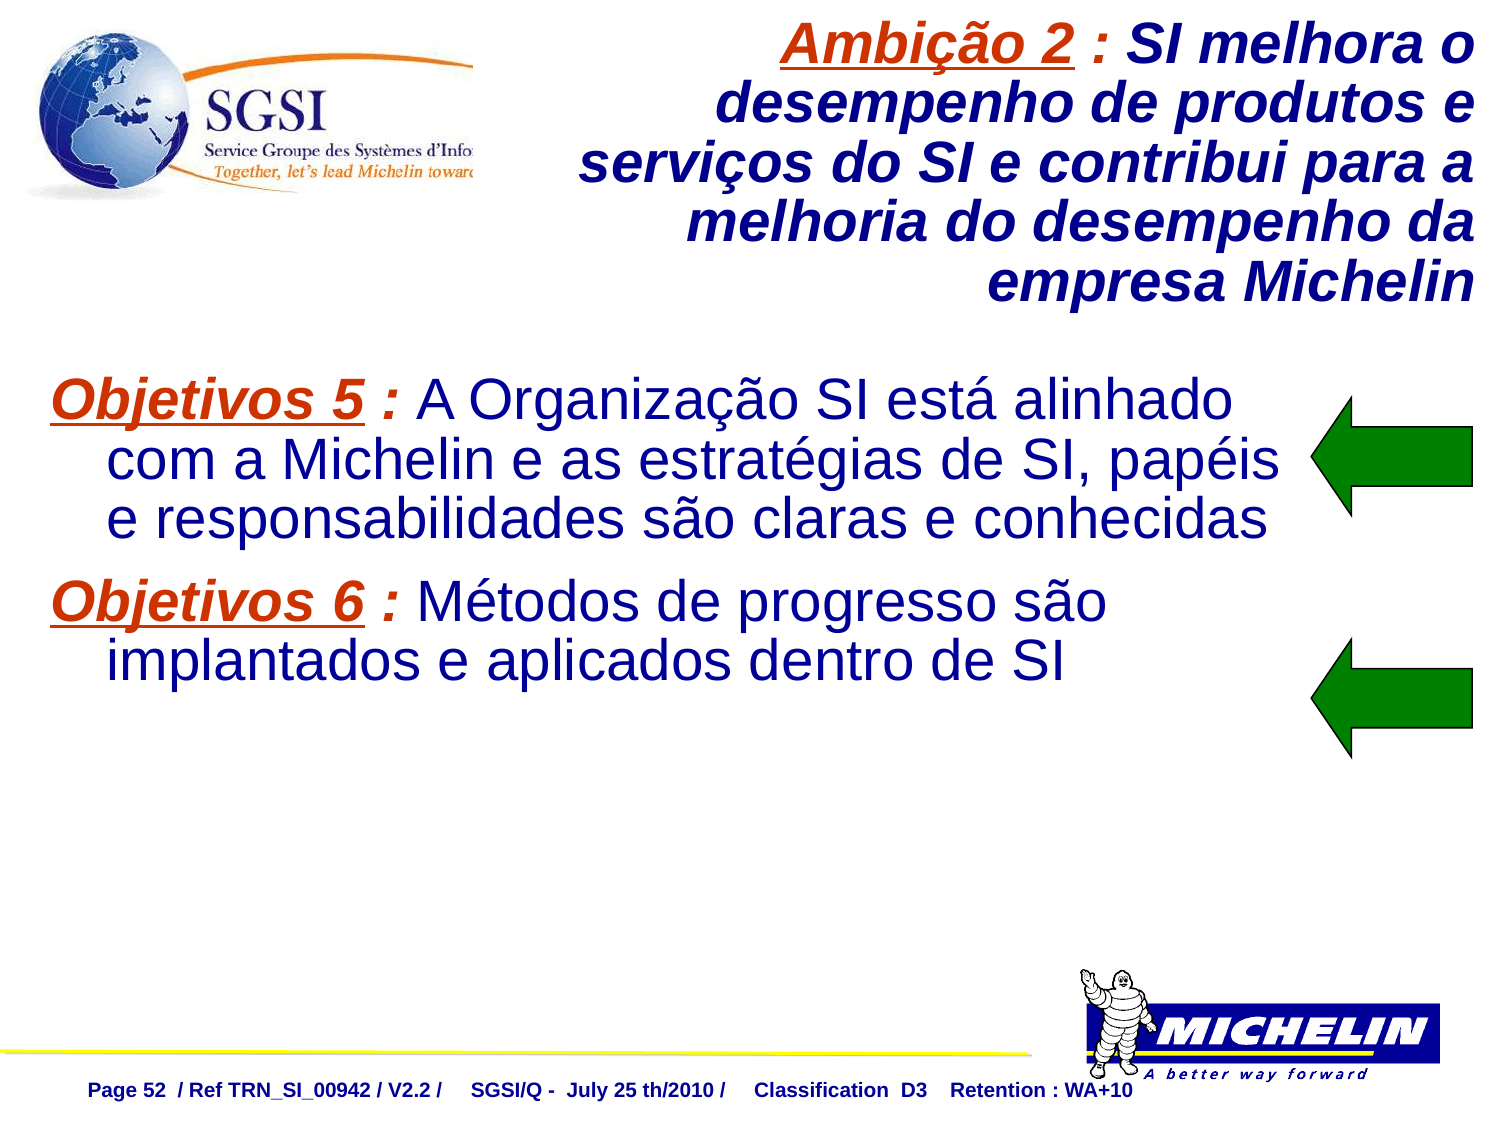

# Ambição 2 : SI melhora o desempenho de produtos e serviços do SI e contribui para a melhoria do desempenho da empresa Michelin
Objetivos 5 : A Organização SI está alinhado com a Michelin e as estratégias de SI, papéis e responsabilidades são claras e conhecidas
Objetivos 6 : Métodos de progresso são implantados e aplicados dentro de SI

Page 52  / Ref TRN_SI_00942 / V2.2 /     SGSI/Q -  July 25 th/2010 /     Classification  D3    Retention : WA+10